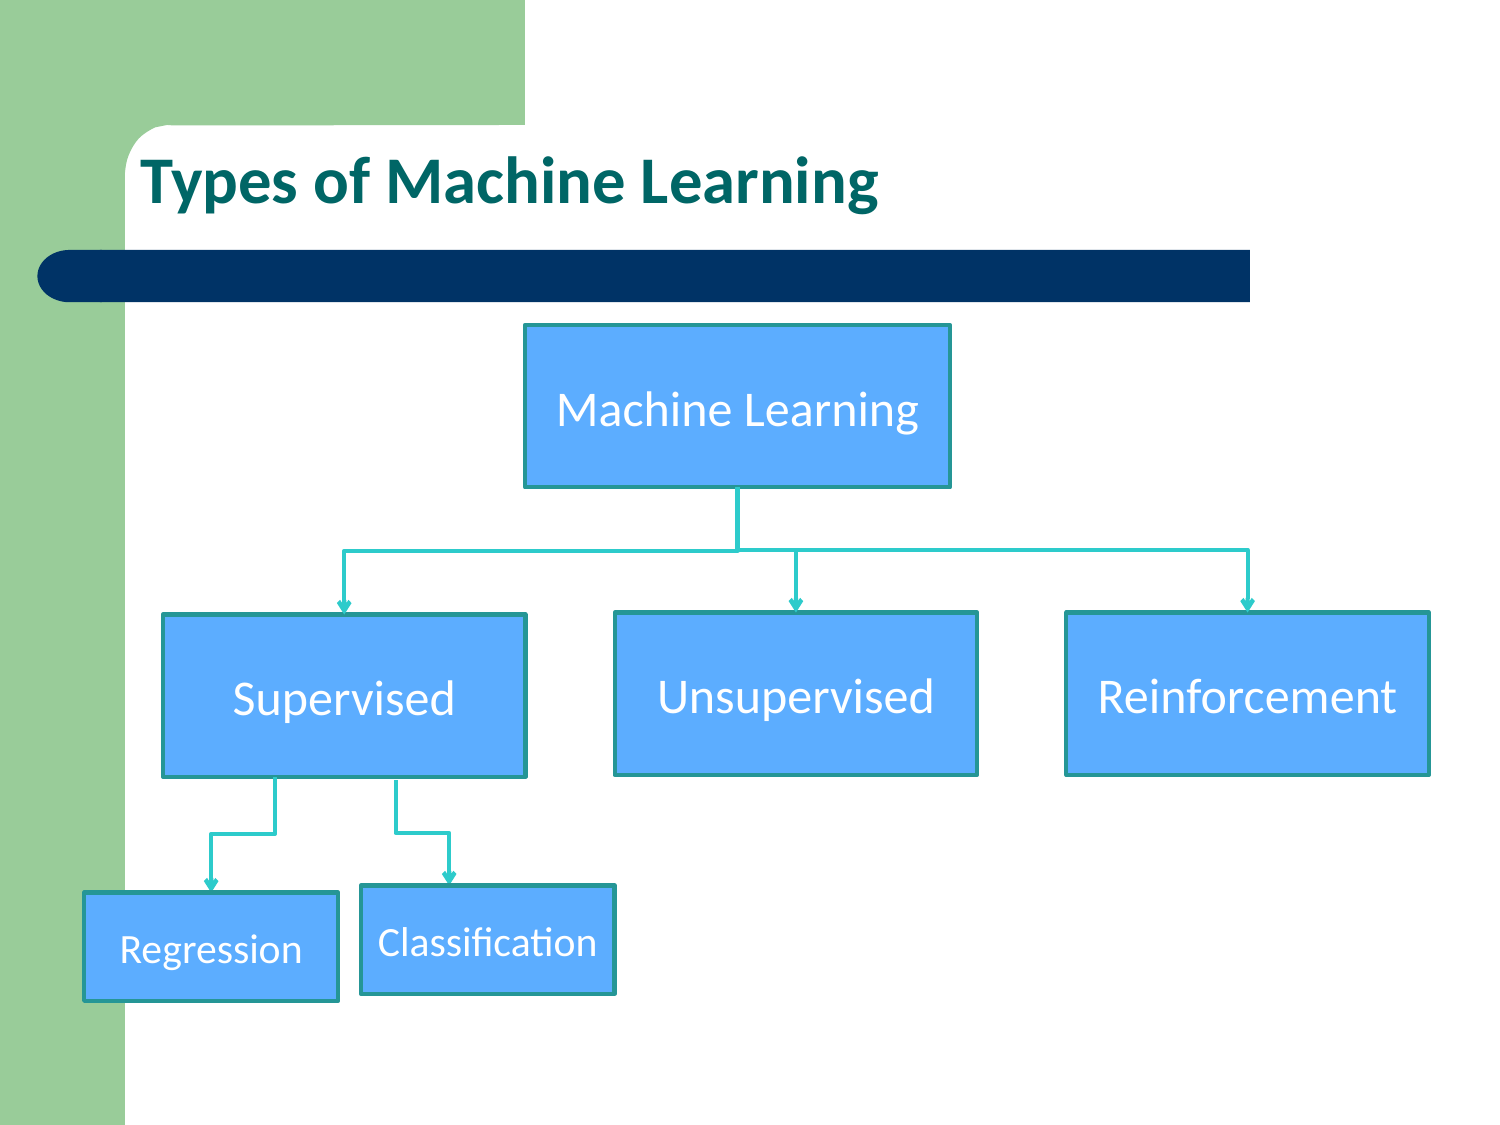

# Types of Machine Learning
Machine Learning
Unsupervised
Reinforcement
Supervised
Classification
Regression